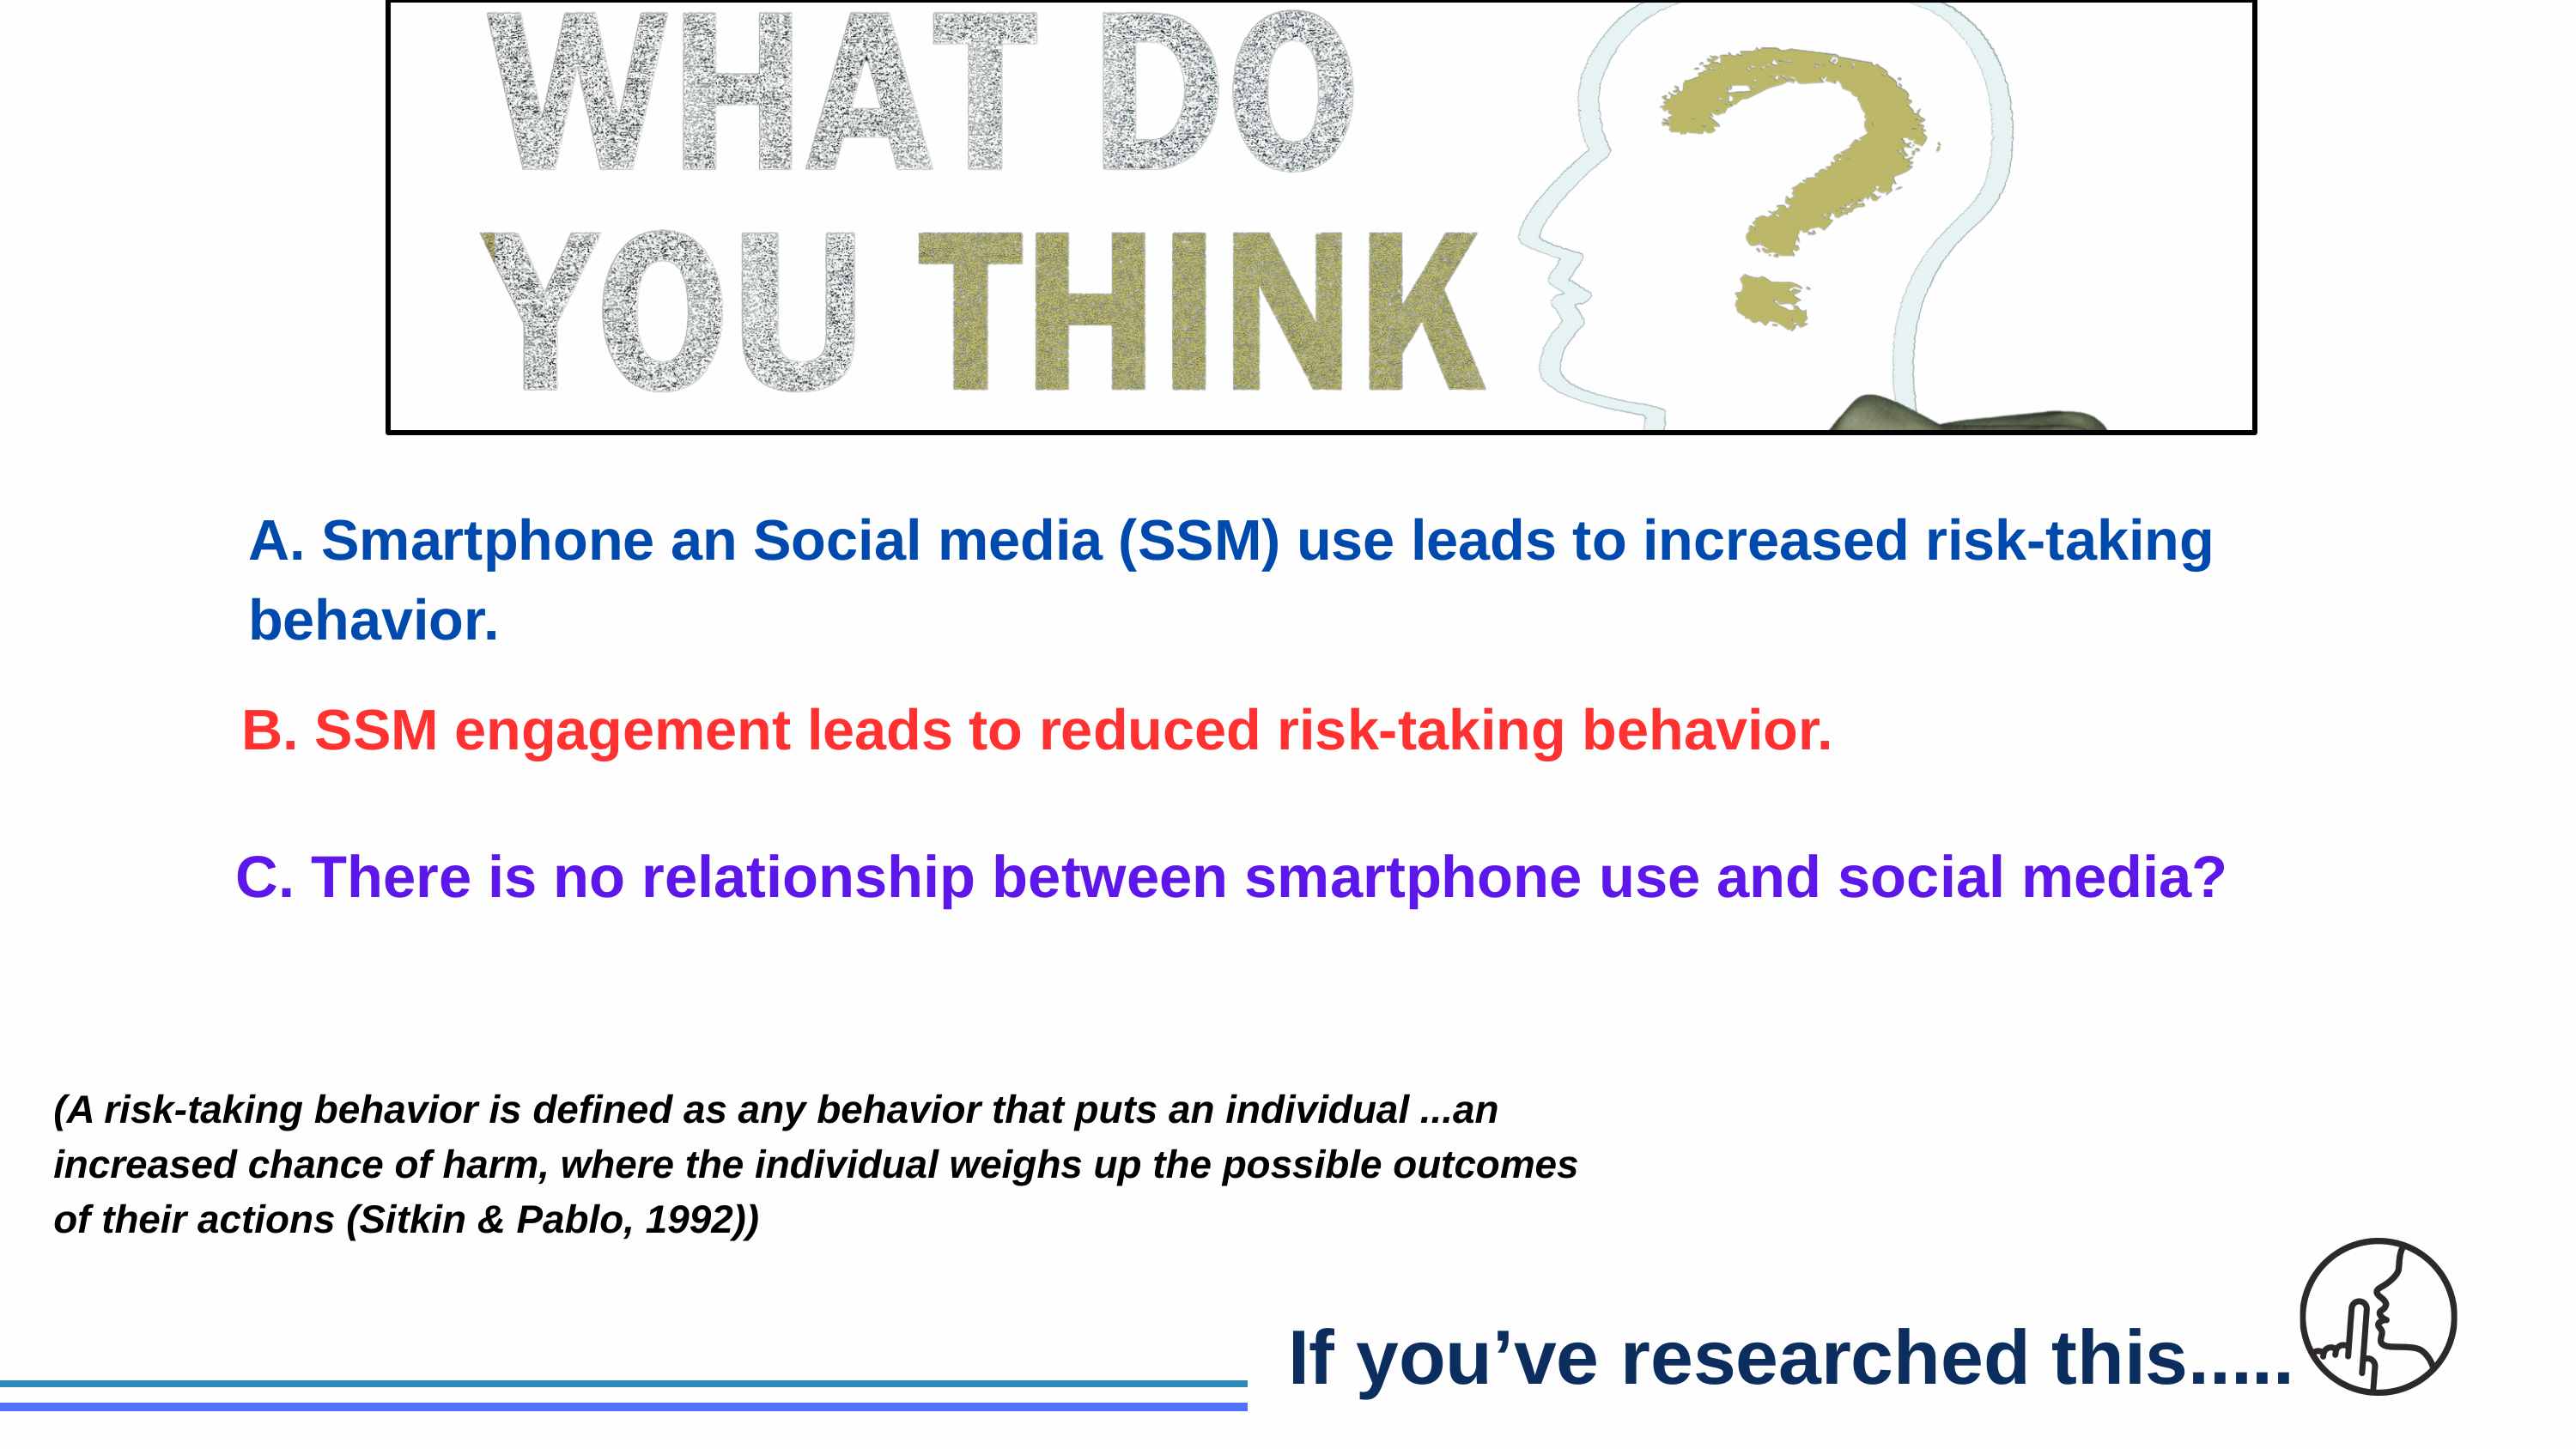

A. Smartphone an Social media (SSM) use leads to increased risk-taking behavior.
B. SSM engagement leads to reduced risk-taking behavior.

C. There is no relationship between smartphone use and social media?

(A risk-taking behavior is defined as any behavior that puts an individual ...an increased chance of harm, where the individual weighs up the possible outcomes of their actions (Sitkin & Pablo, 1992))

If you’ve researched this.....